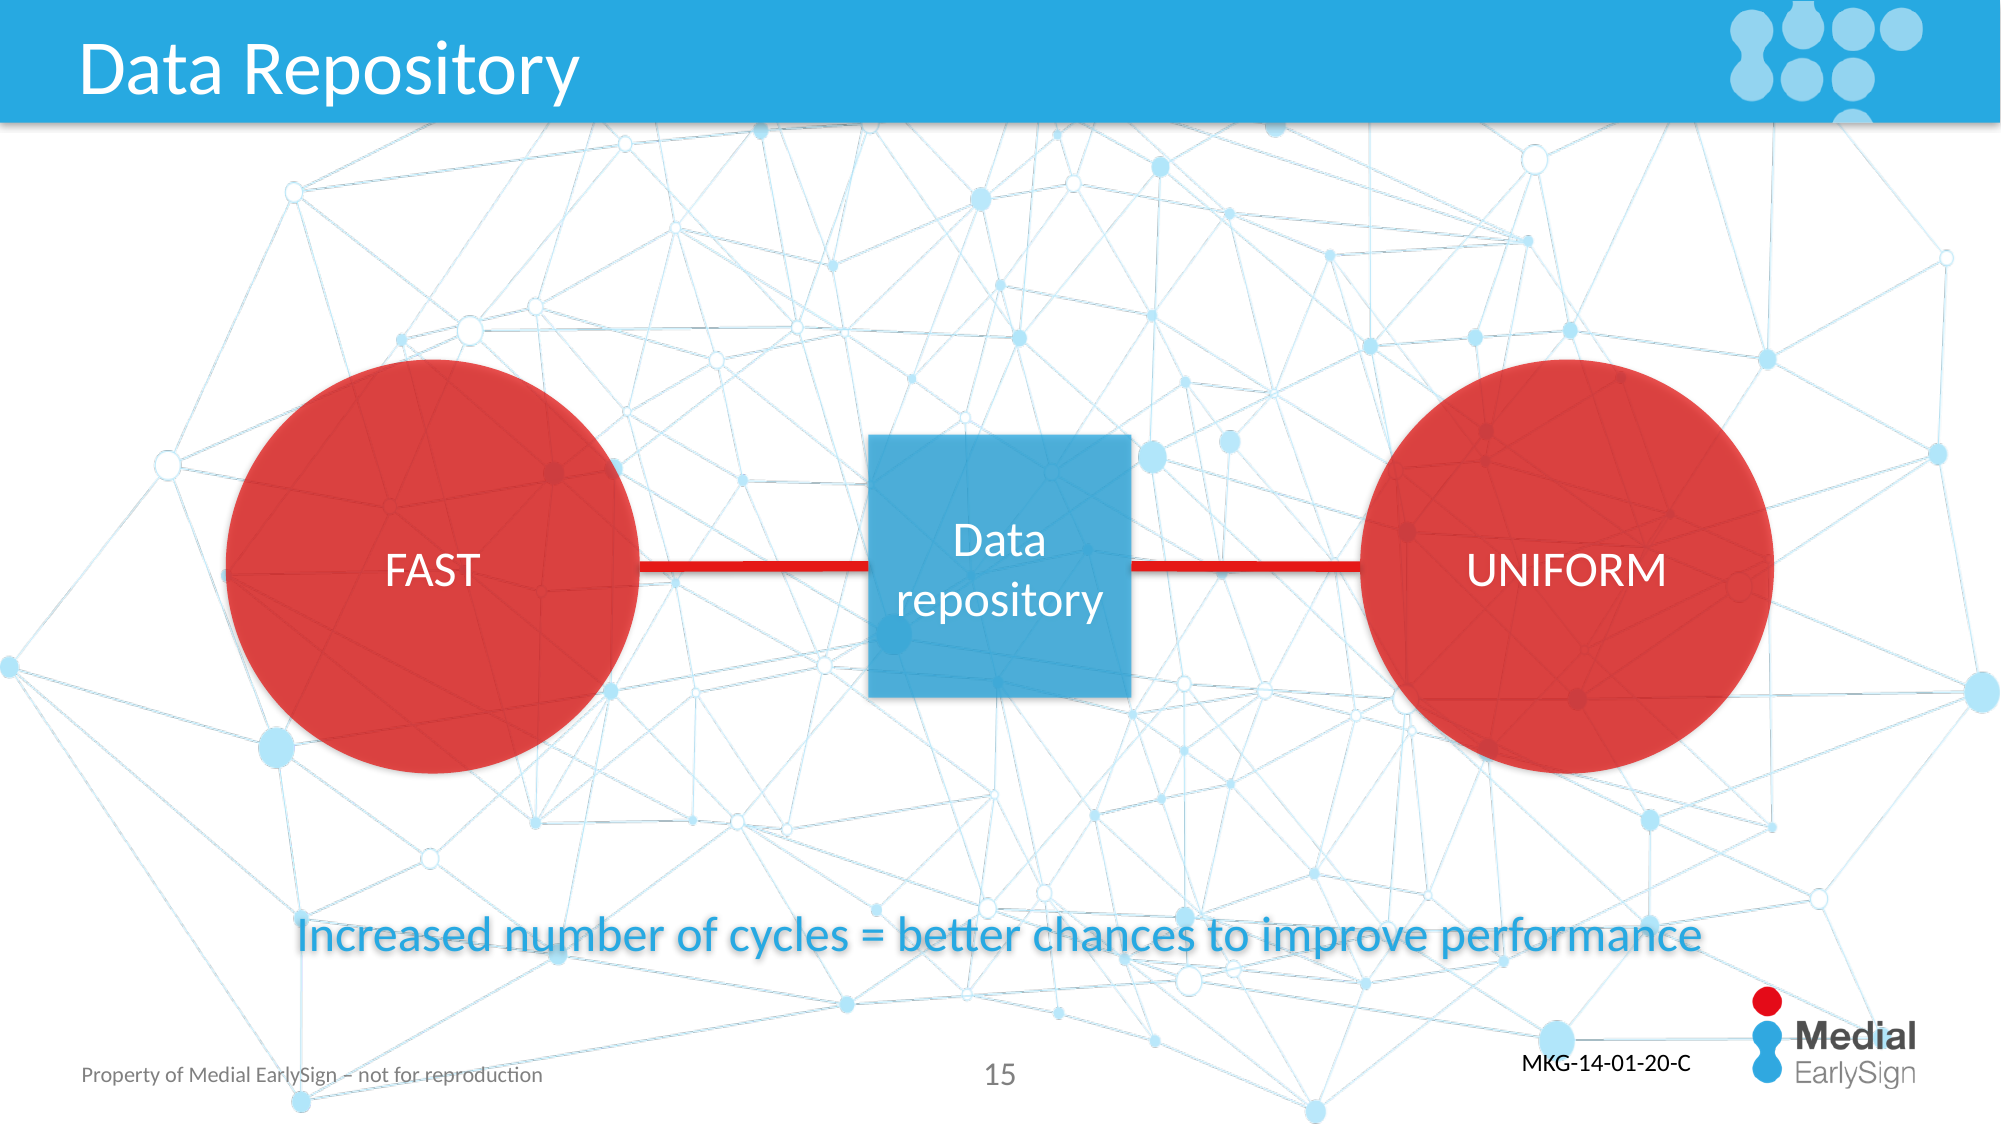

# Data Repository
FAST
UNIFORM
Data repository
Increased number of cycles = better chances to improve performance